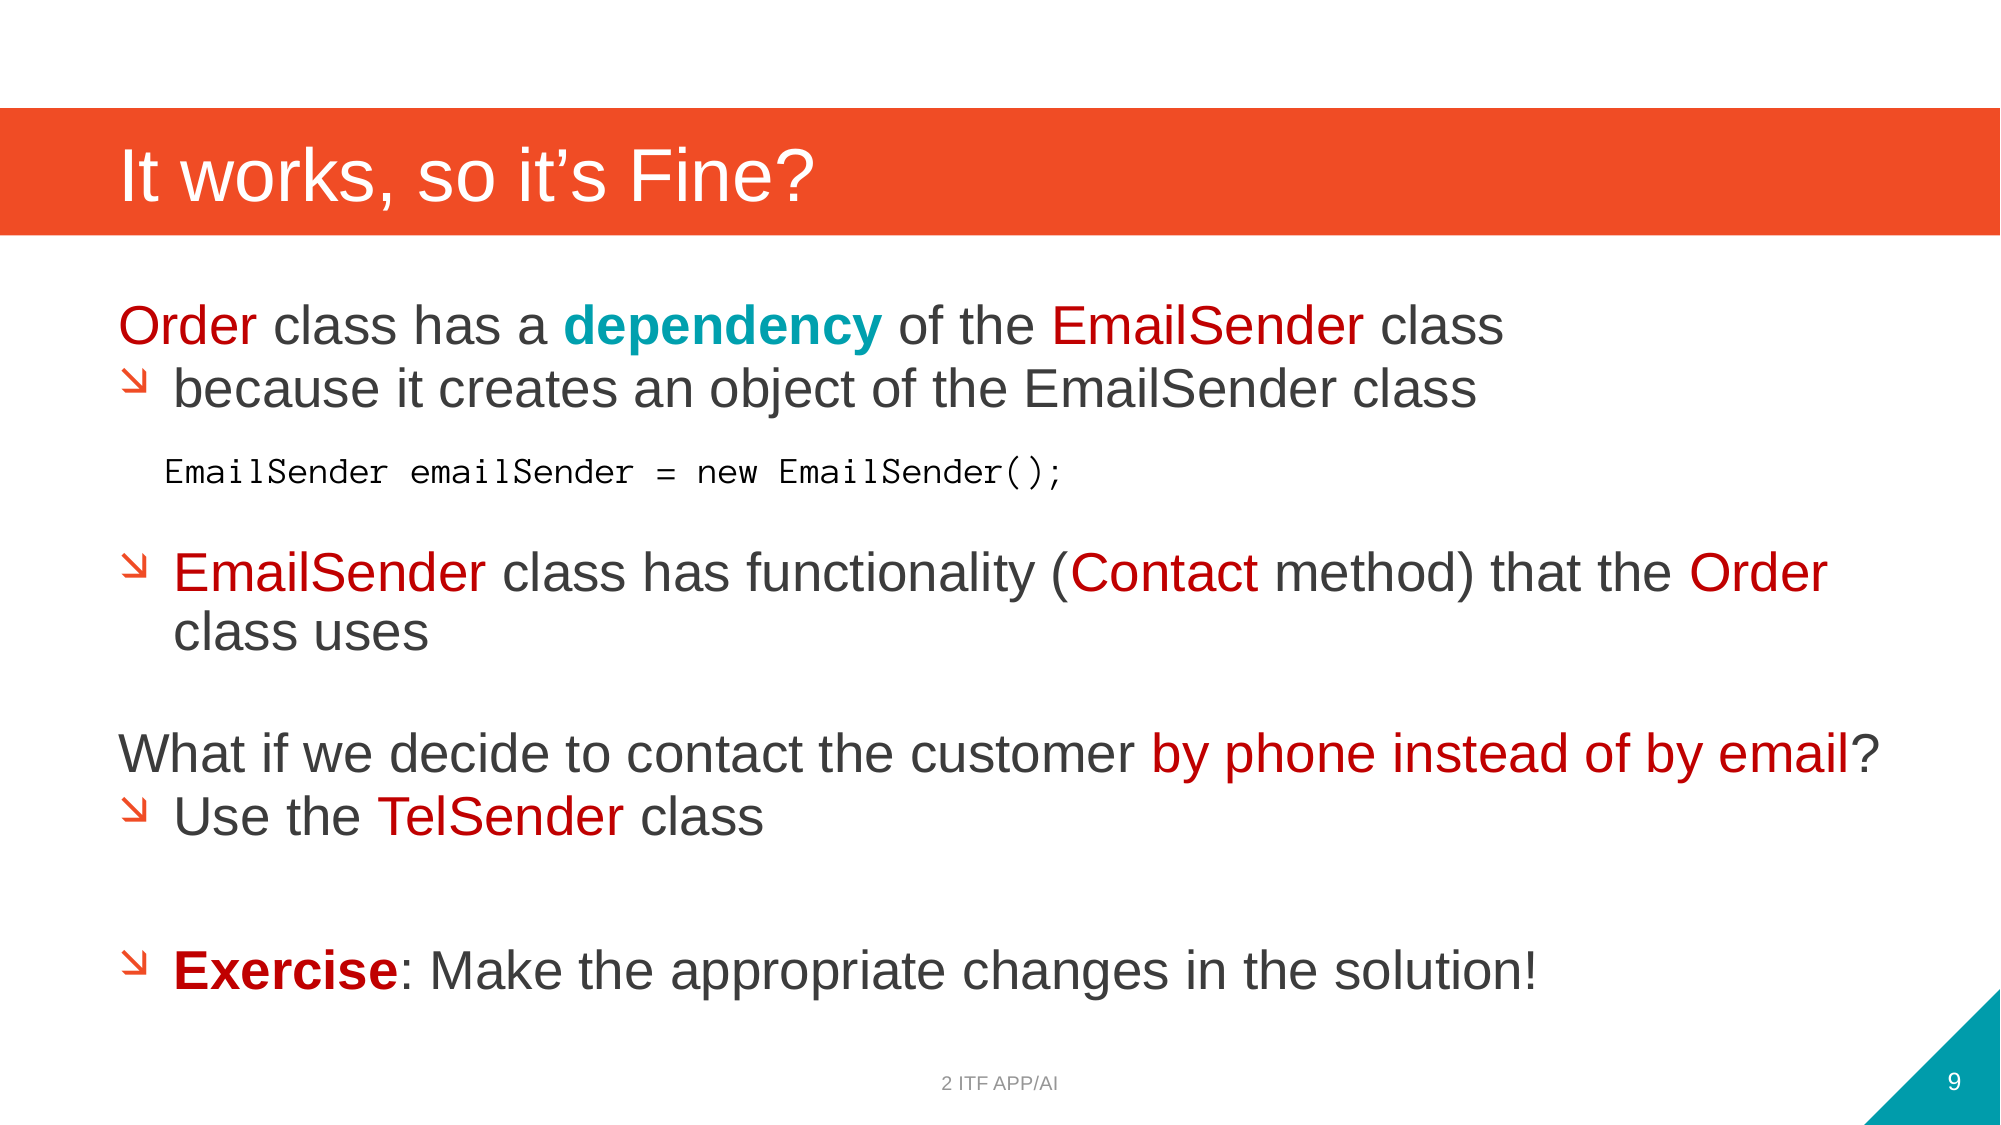

# It works, so it’s Fine?
Order class has a dependency of the EmailSender class
because it creates an object of the EmailSender class

EmailSender class has functionality (Contact method) that the Order class uses

What if we decide to contact the customer by phone instead of by email?
Use the TelSender class

Exercise: Make the appropriate changes in the solution!

EmailSender emailSender = new EmailSender();
9
2 ITF APP/AI